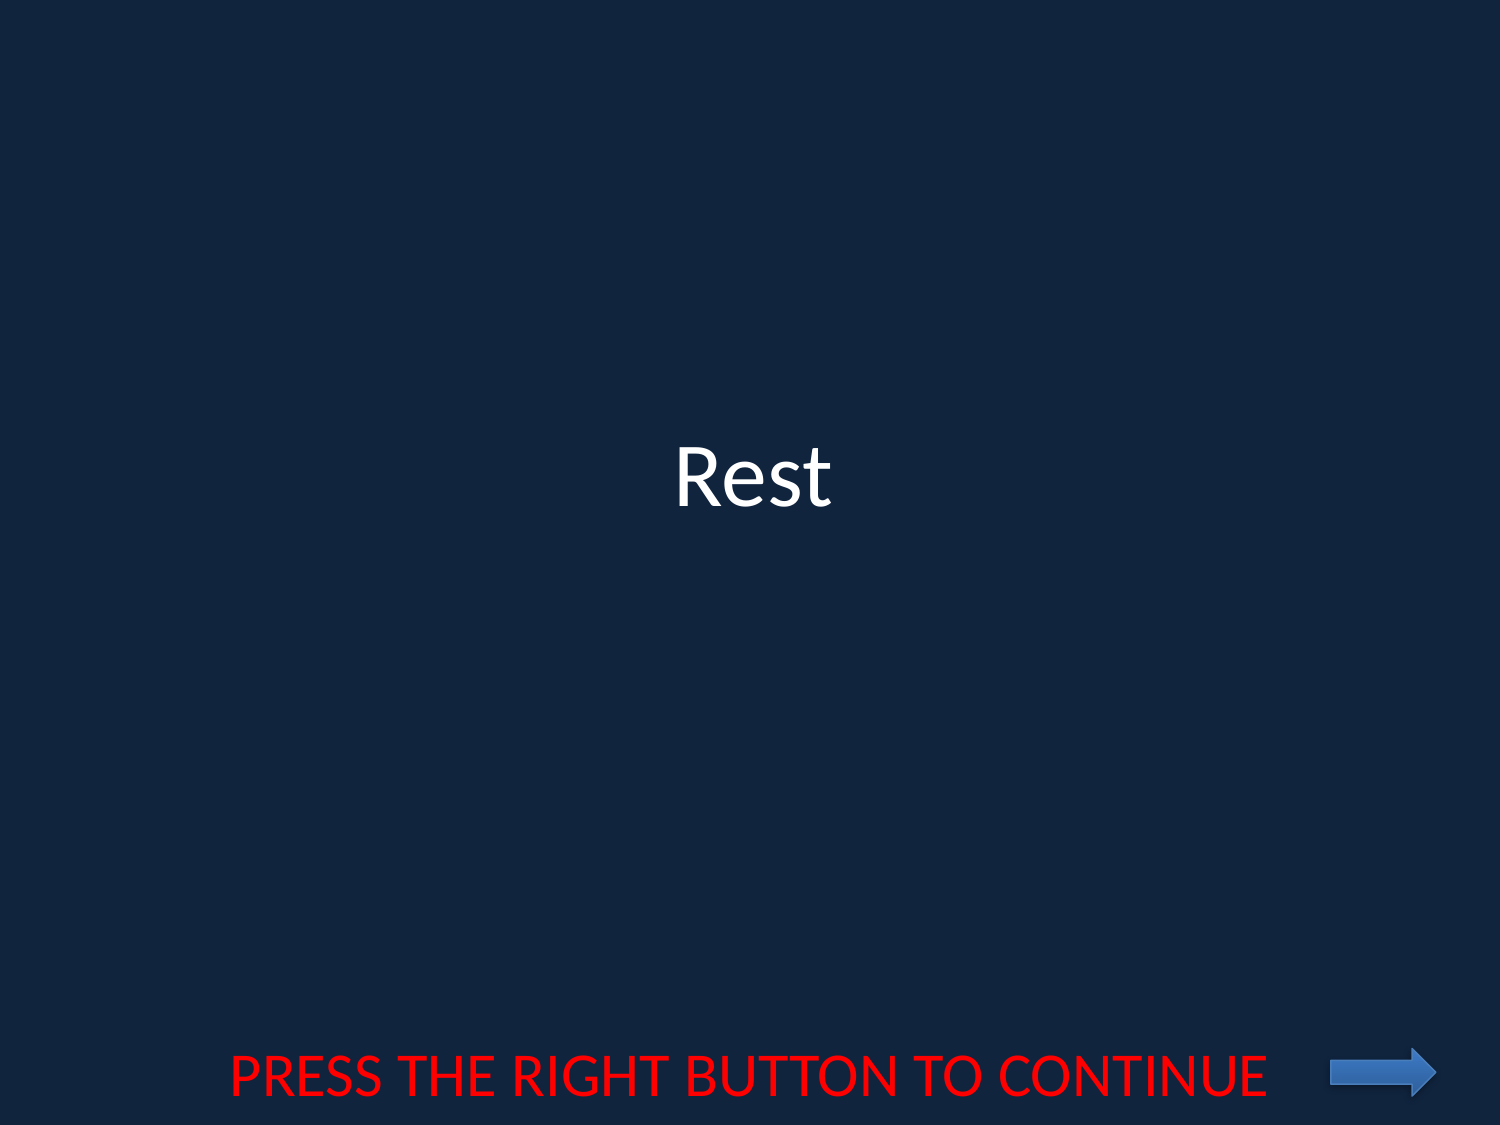

# Rest
PRESS THE RIGHT BUTTON TO CONTINUE